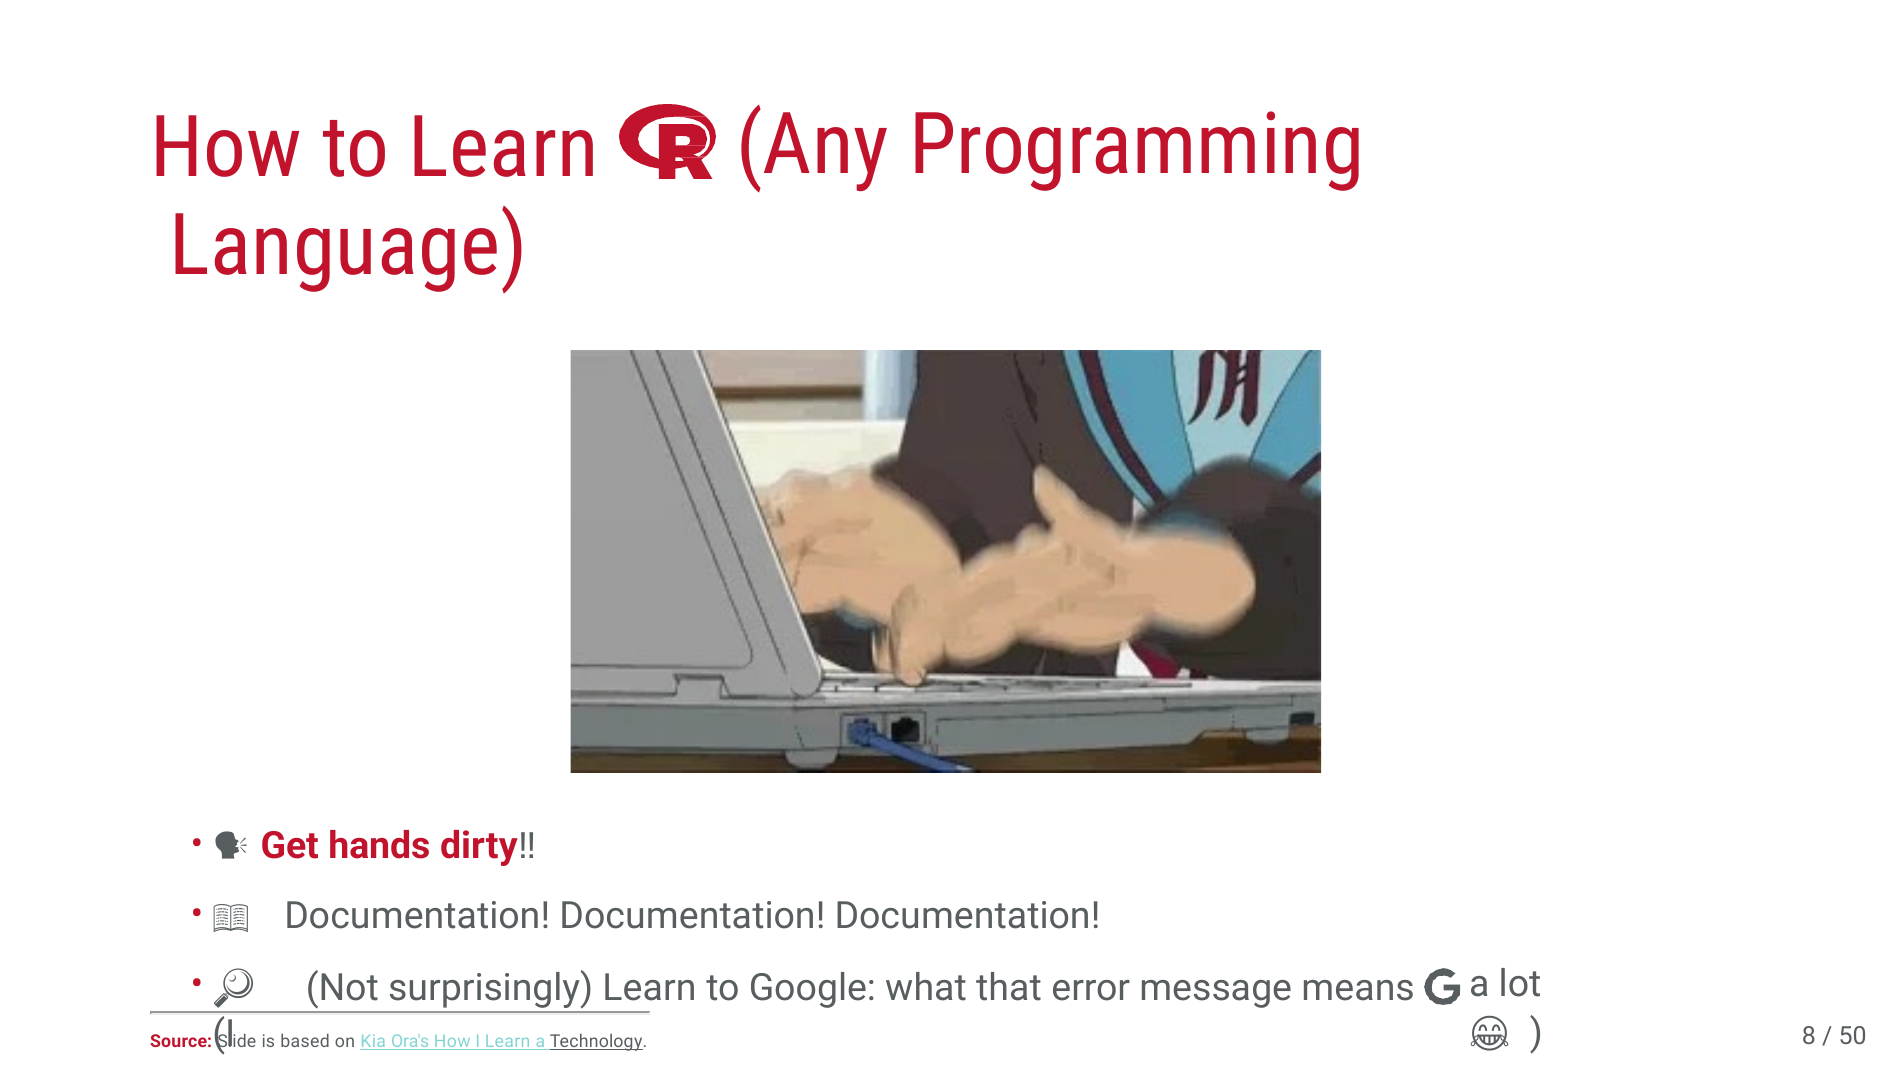

How to Learn  Language)
# (Any Programming

🗣 Get hands dirty‼
📖 Documentation! Documentation! Documentation!
🔎 (Not surprisingly) Learn to Google: what that error message means (I
a lot 😂)

8 / 50
Source: Slide is based on Kia Ora's How I Learn a Technology.